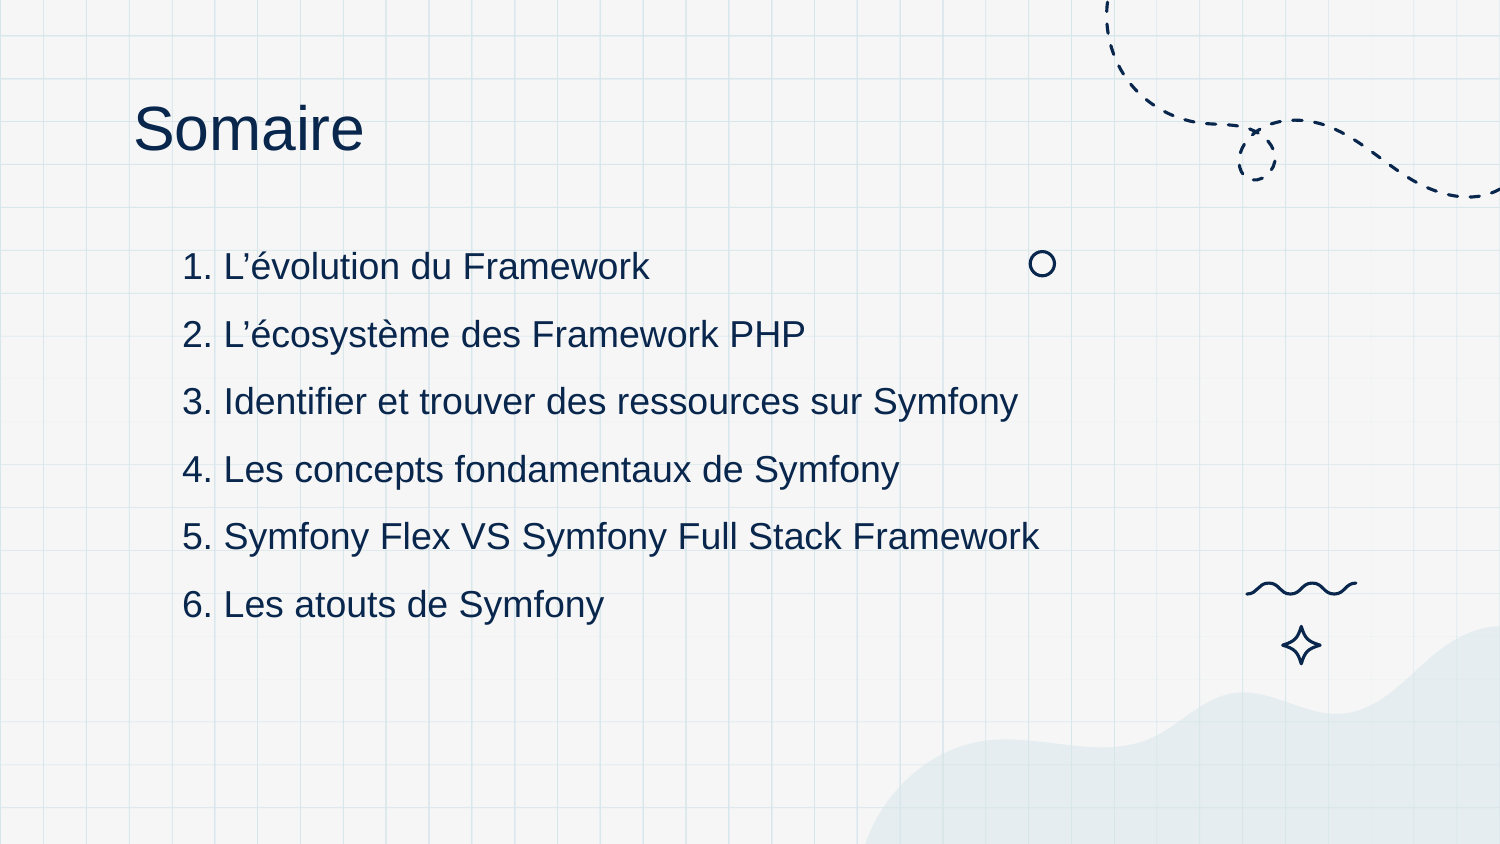

# Somaire
1. L’évolution du Framework
2. L’écosystème des Framework PHP
3. Identifier et trouver des ressources sur Symfony
4. Les concepts fondamentaux de Symfony
5. Symfony Flex VS Symfony Full Stack Framework
6. Les atouts de Symfony